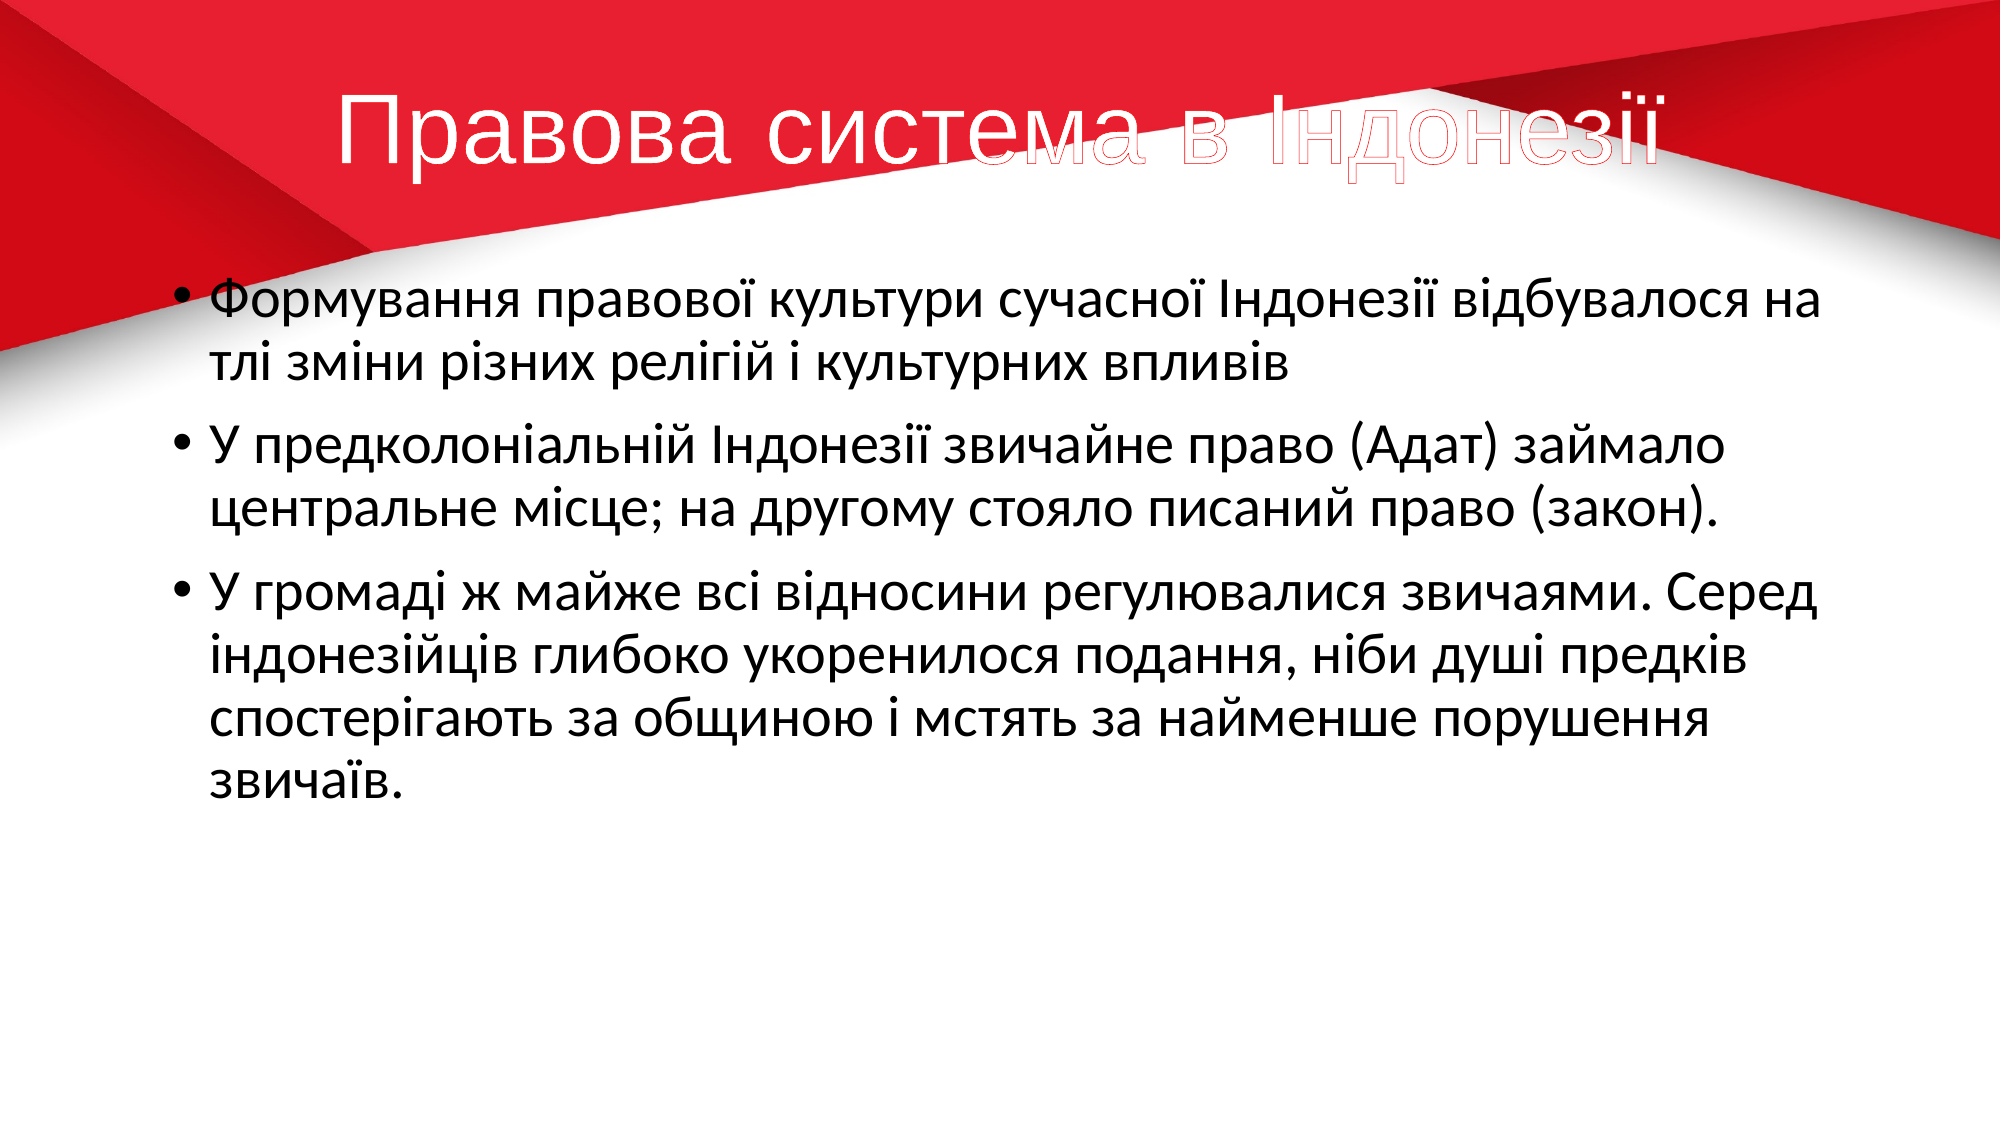

# Правова система в Індонезії
Формування правової культури сучасної Індонезії відбувалося на тлі зміни різних релігій і культурних впливів
У предколоніальній Індонезії звичайне право (Адат) займало центральне місце; на другому стояло писаний право (закон).
У громаді ж майже всі відносини регулювалися звичаями. Серед індонезійців глибоко укоренилося подання, ніби душі предків спостерігають за общиною і мстять за найменше порушення звичаїв.